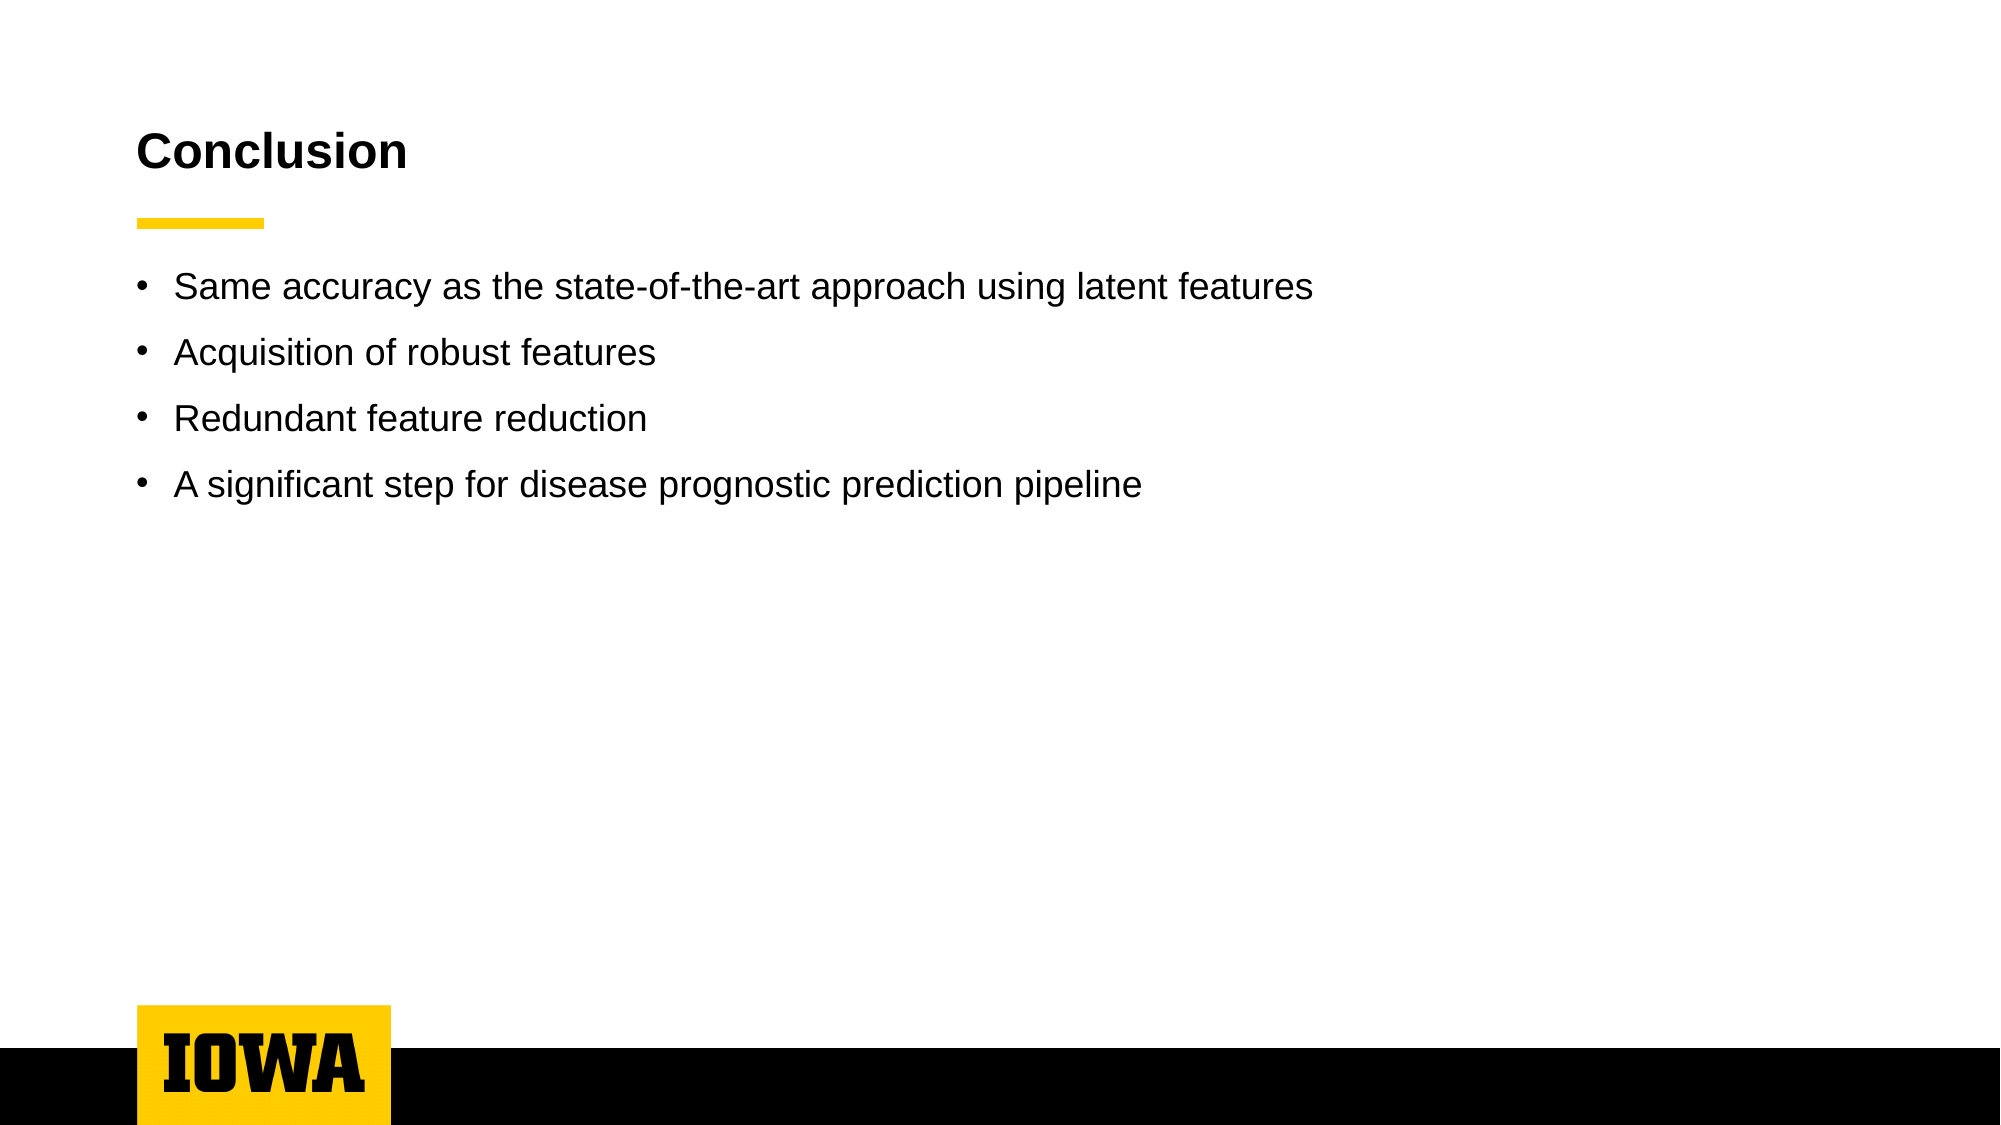

# Conclusion
Same accuracy as the state-of-the-art approach using latent features
Acquisition of robust features
Redundant feature reduction
A significant step for disease prognostic prediction pipeline